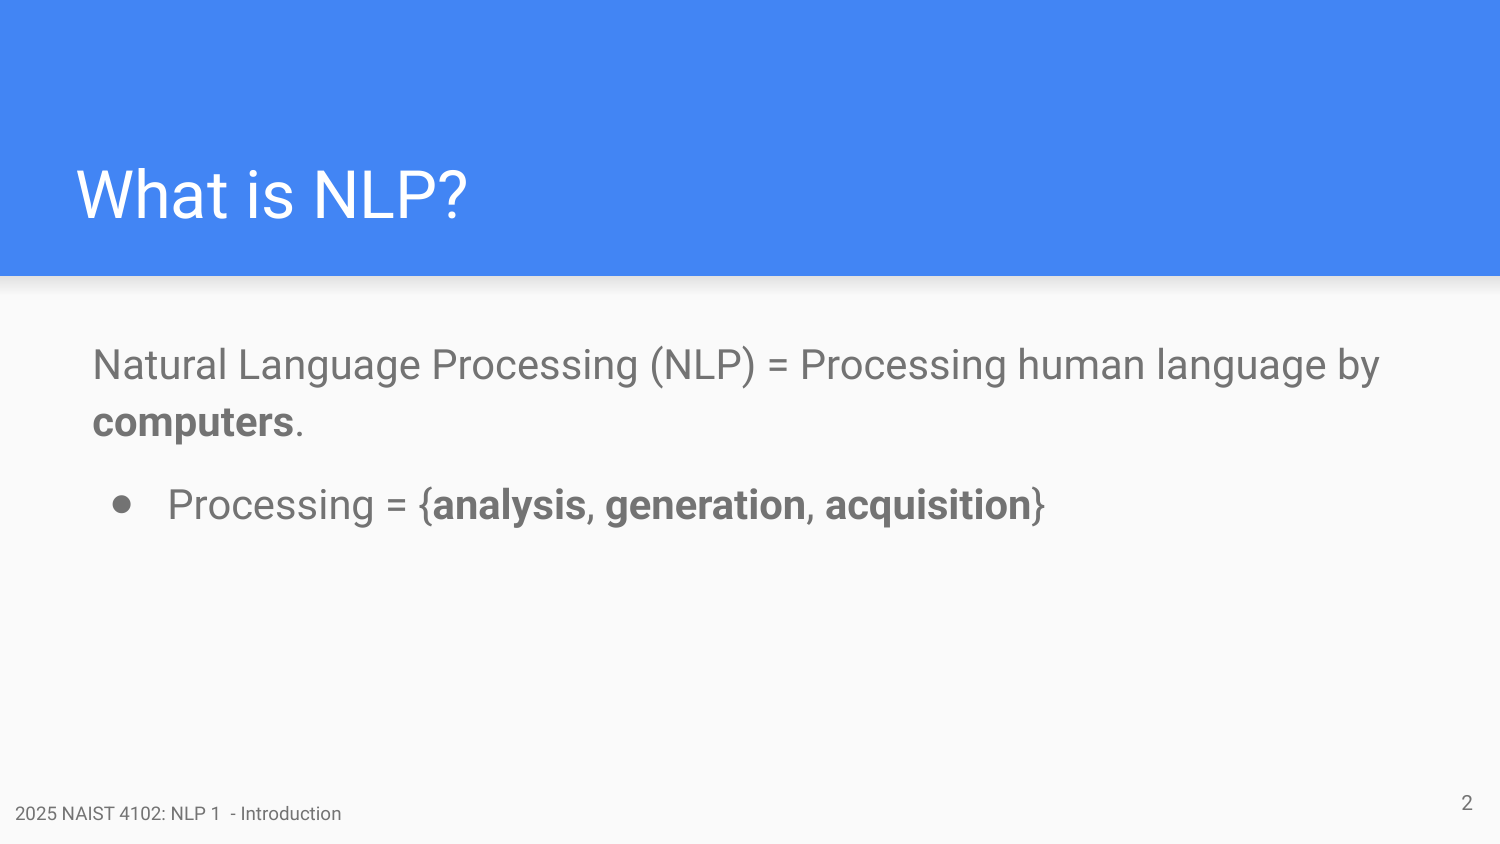

# What is NLP?
Natural Language Processing (NLP) = Processing human language by computers.
Processing = {analysis, generation, acquisition}
2